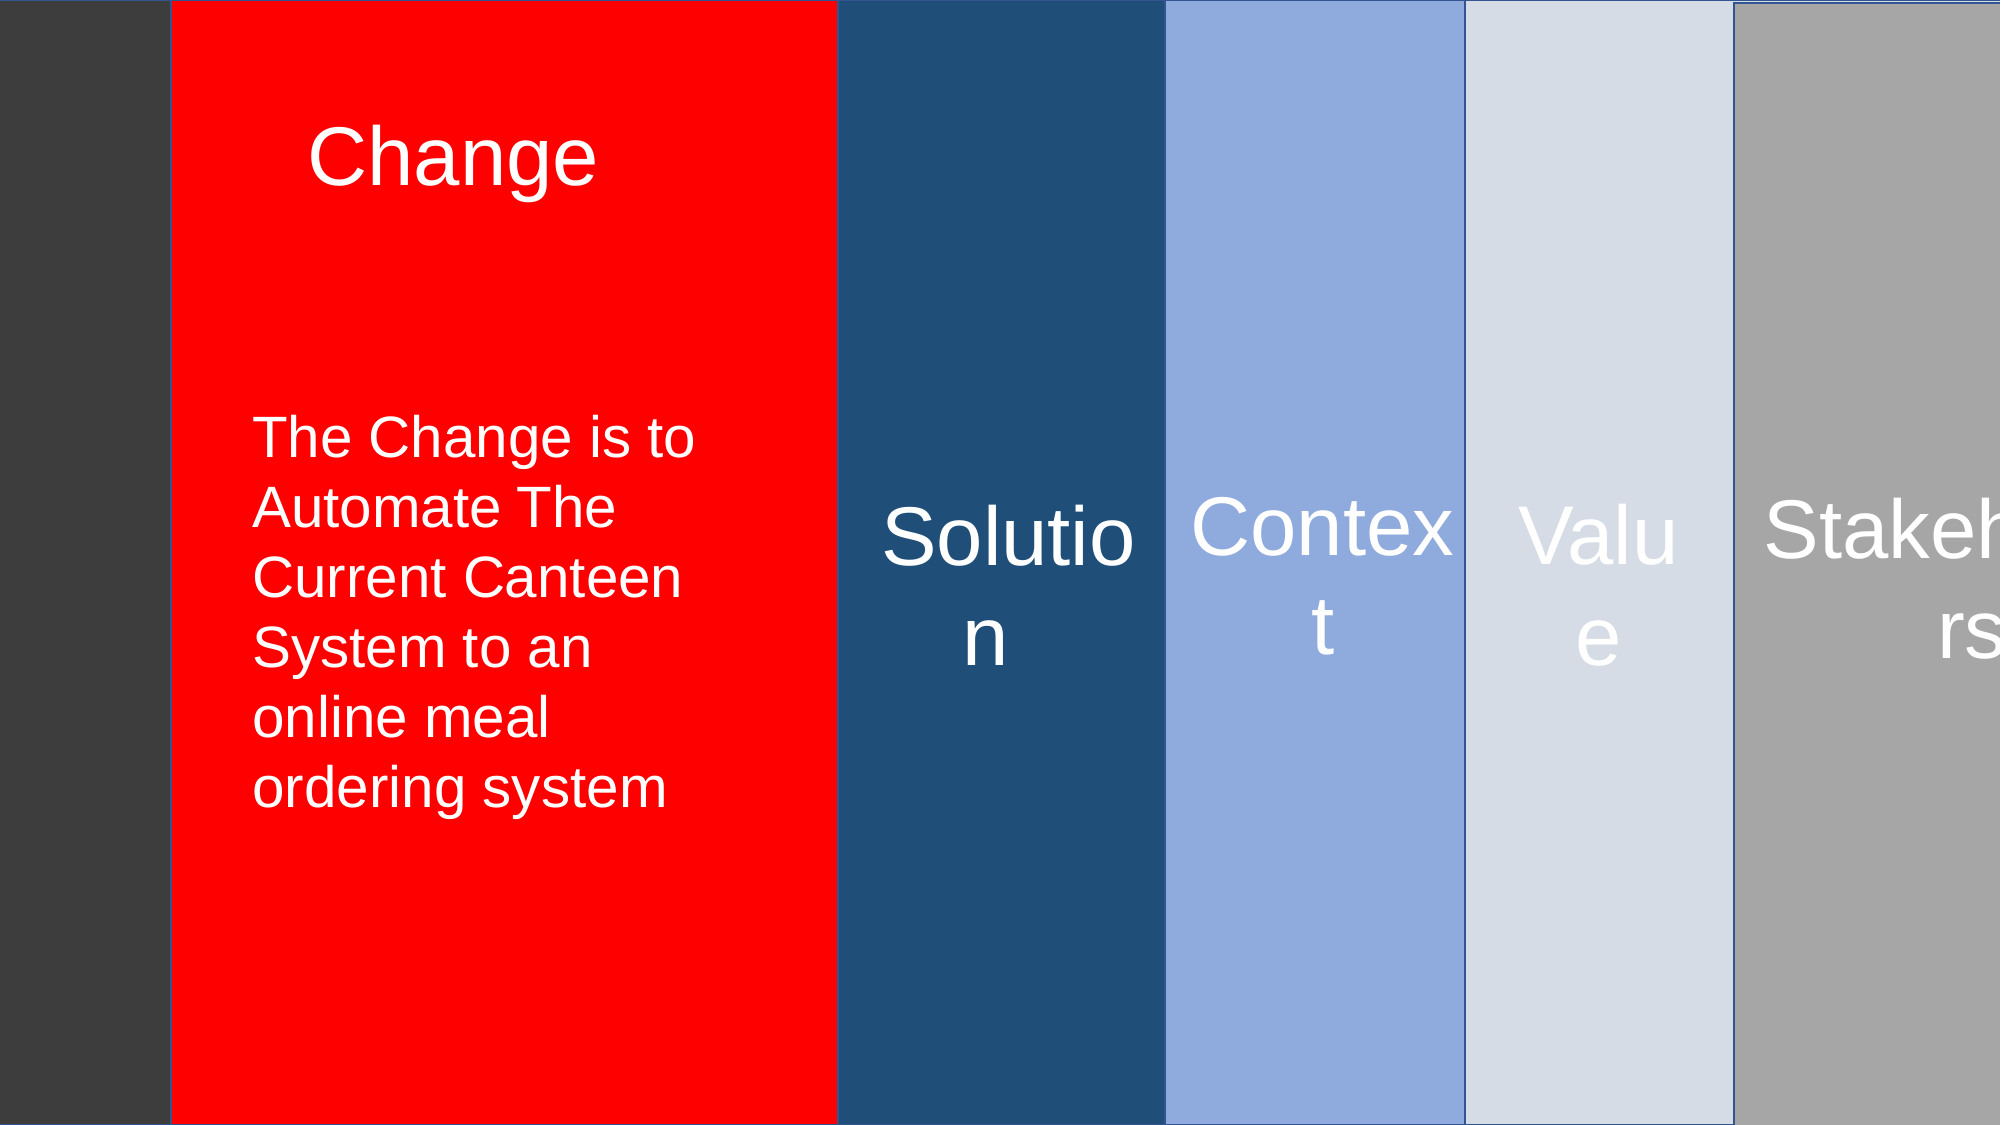

Change
Need
The Change is to Automate The Current Canteen System to an online meal ordering system
Context
Stakeholders
Value
Solution